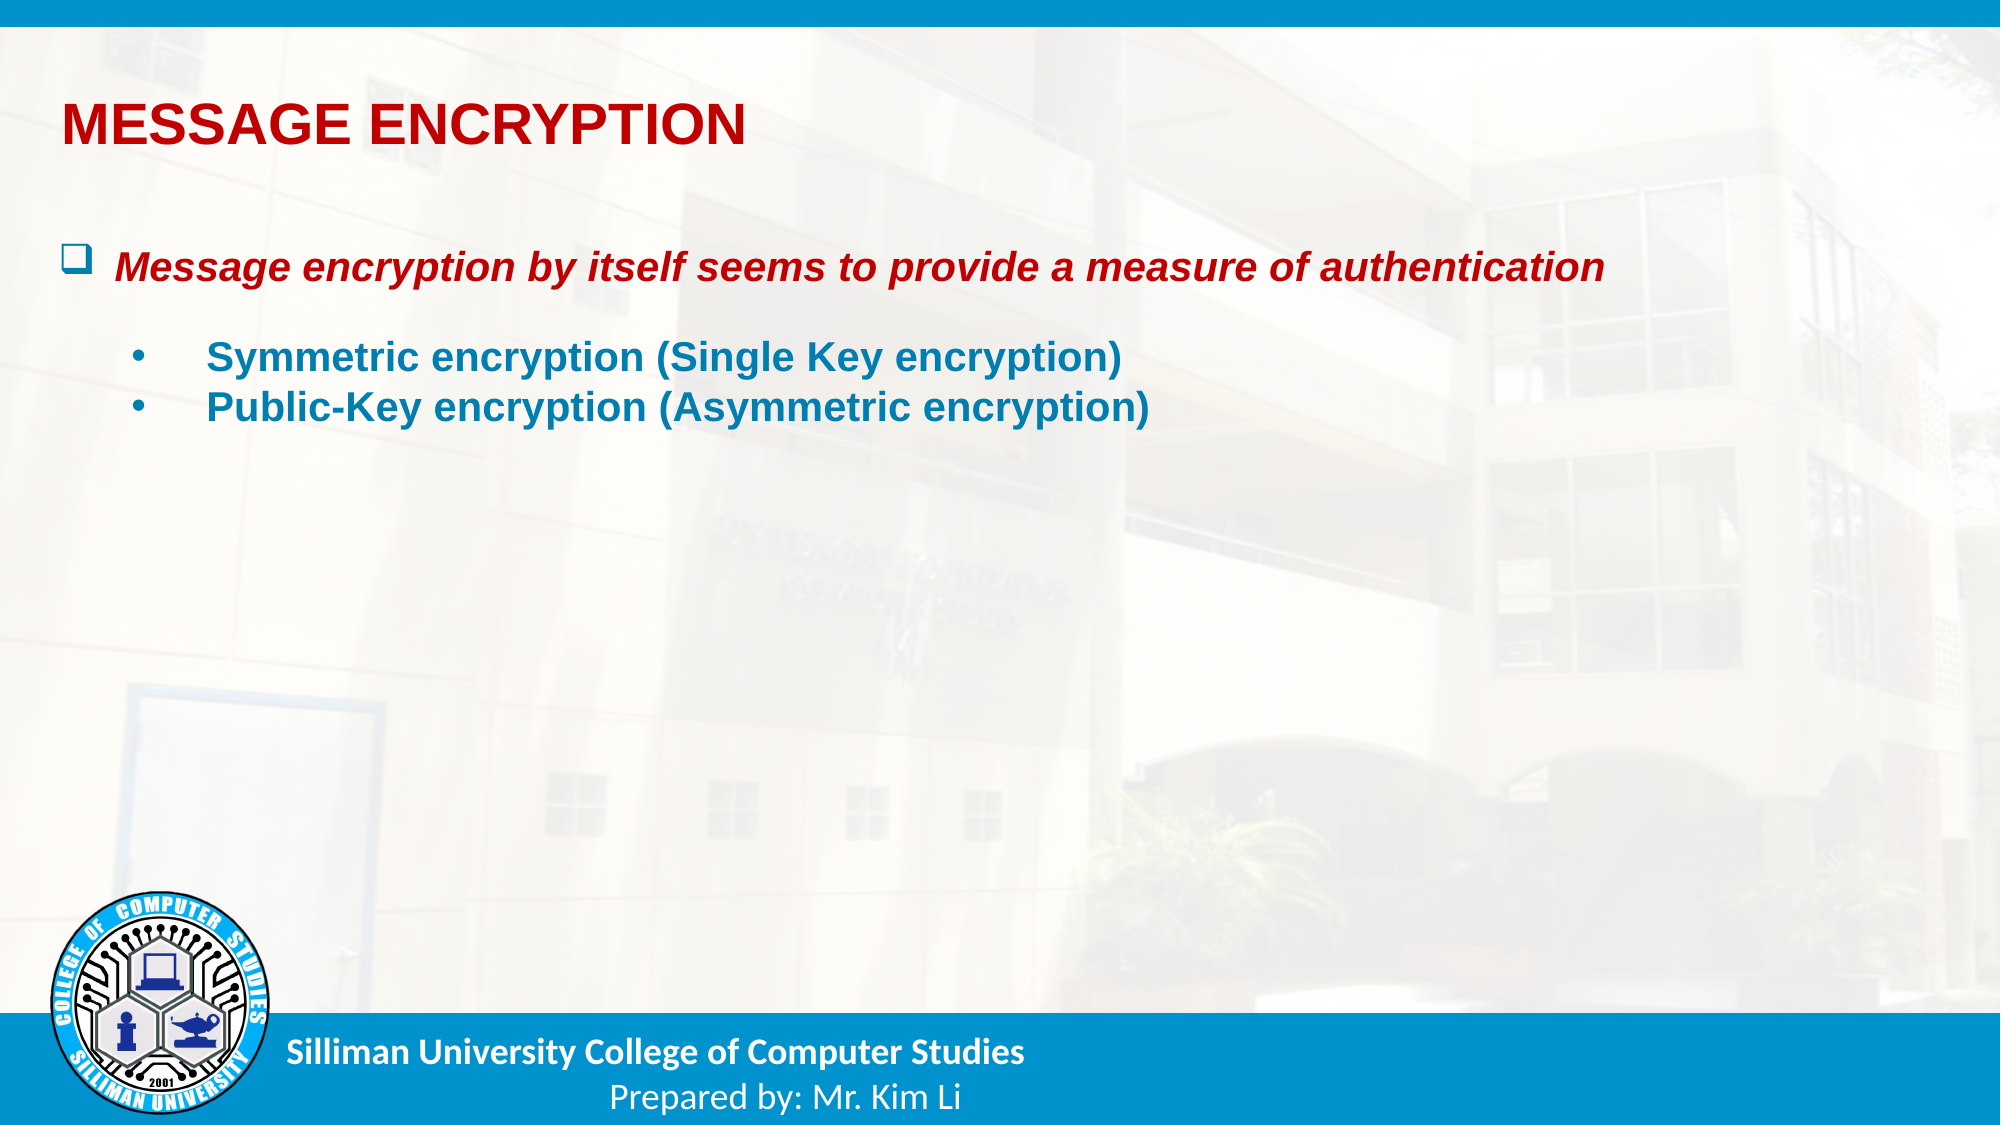

MESSAGE ENCRYPTION
Message encryption by itself seems to provide a measure of authentication
Symmetric encryption (Single Key encryption)
Public-Key encryption (Asymmetric encryption)